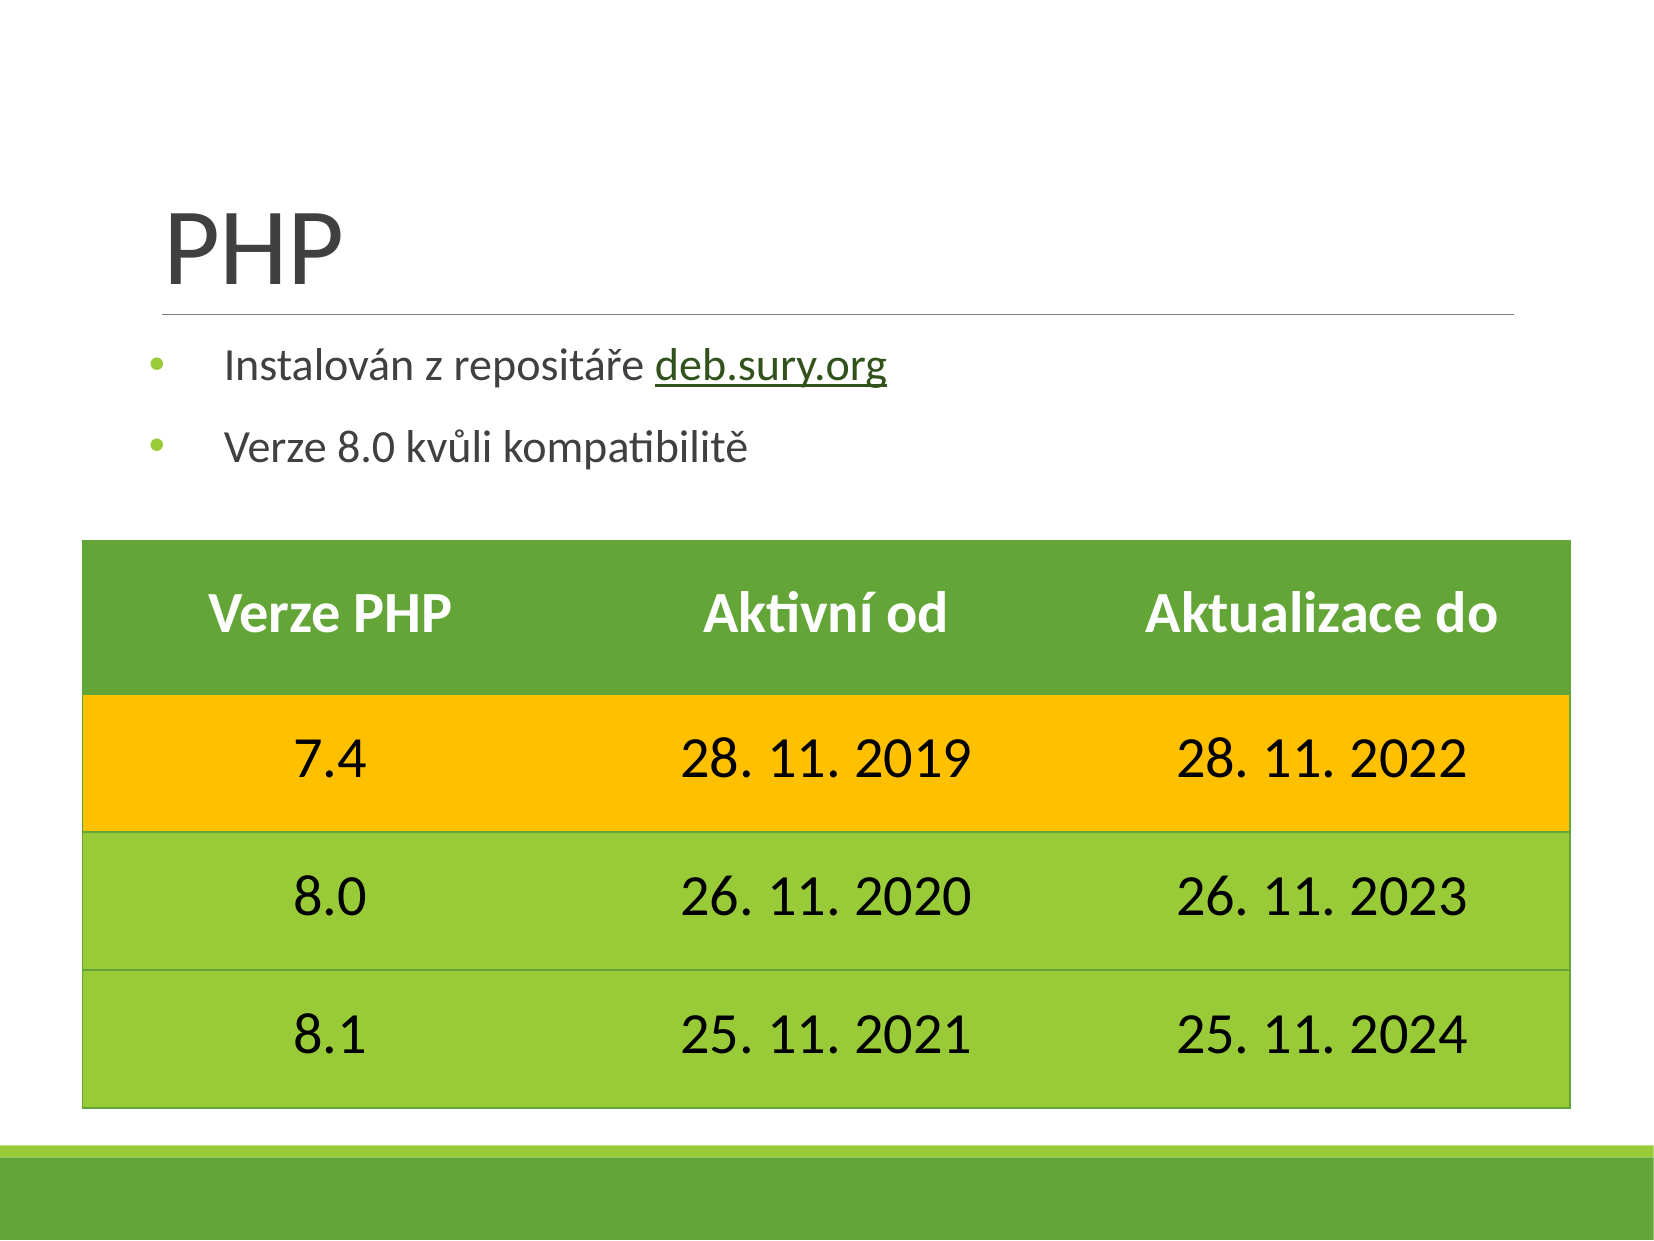

# PHP
Instalován z repositáře deb.sury.org
Verze 8.0 kvůli kompatibilitě

| Verze PHP | Aktivní od | Aktualizace do |
| --- | --- | --- |
| 7.4 | 28. 11. 2019 | 28. 11. 2022 |
| 8.0 | 26. 11. 2020 | 26. 11. 2023 |
| 8.1 | 25. 11. 2021 | 25. 11. 2024 |